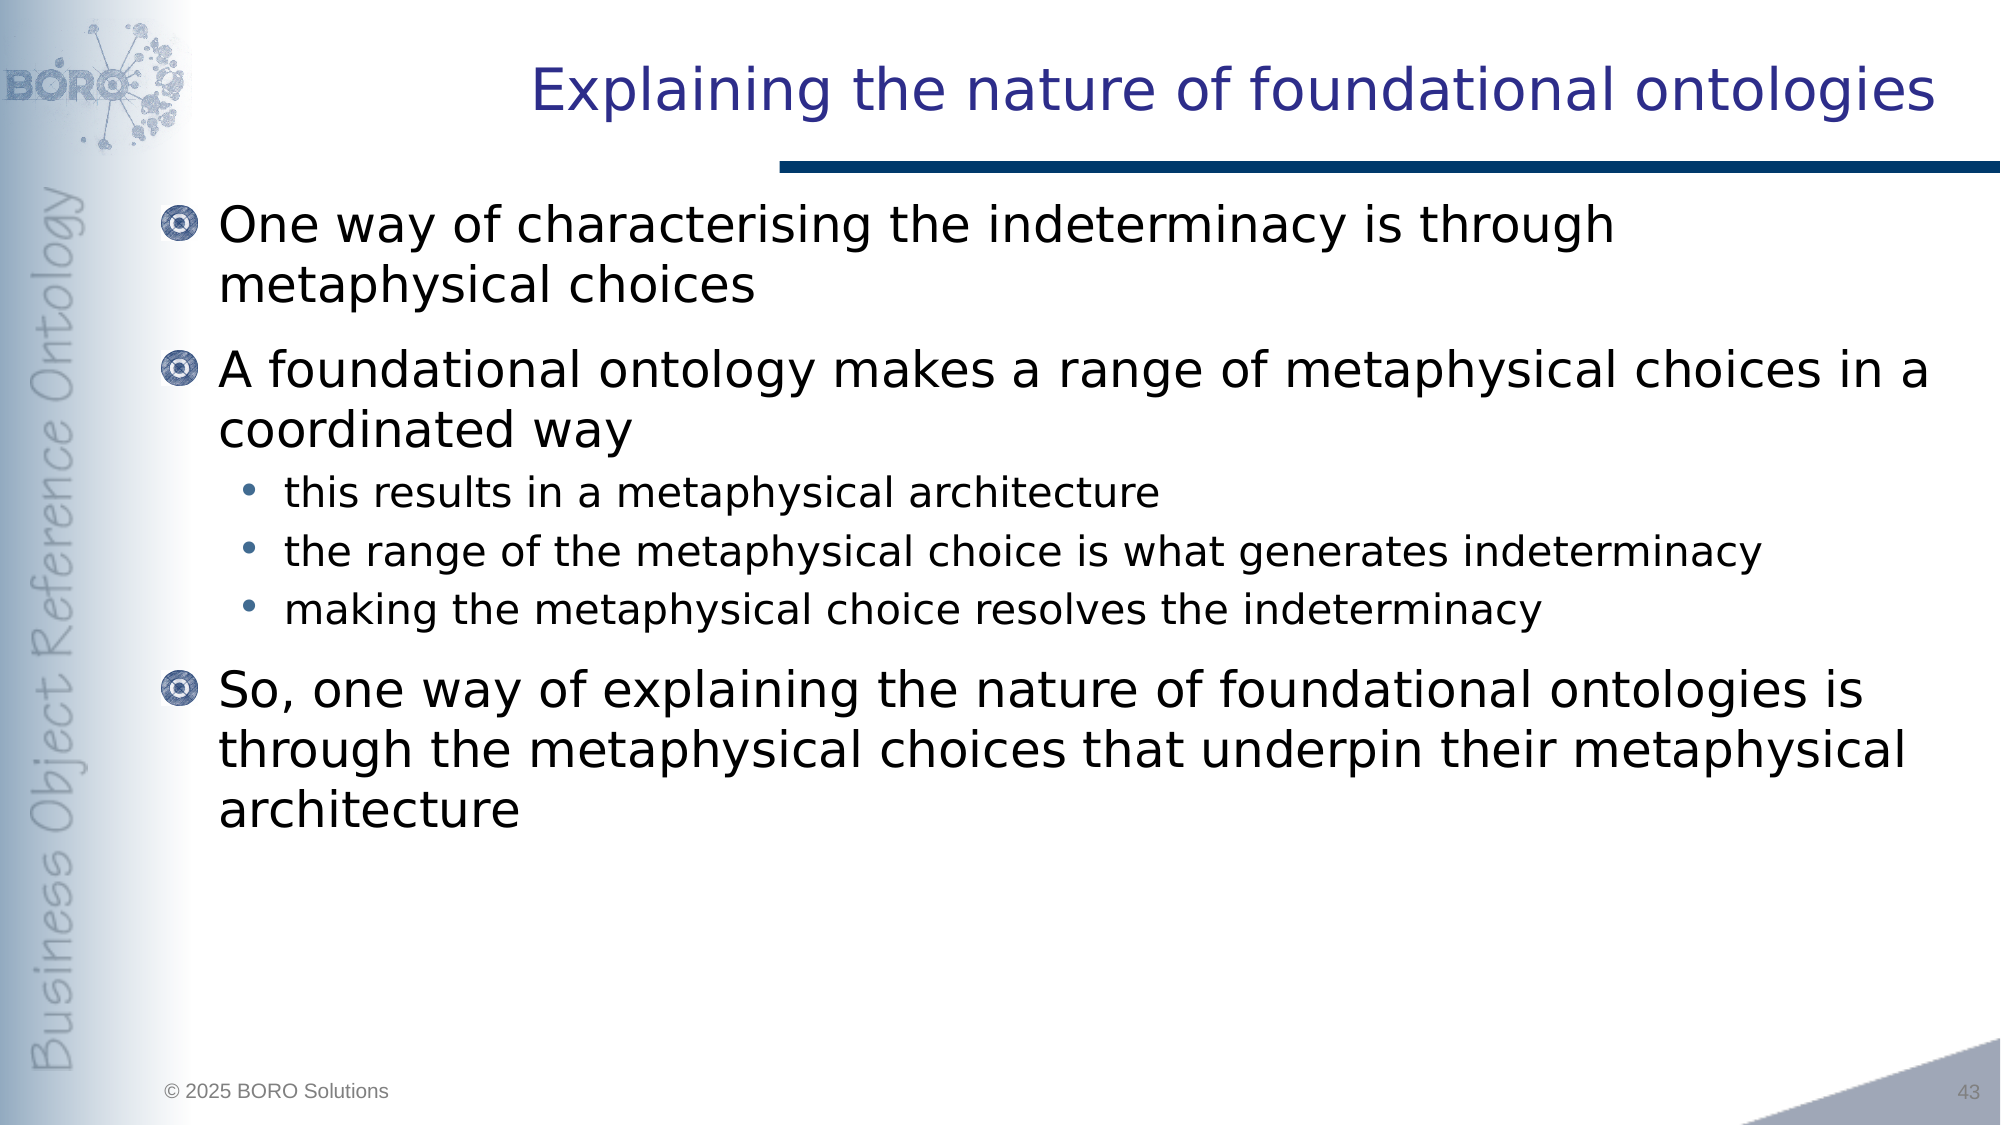

# Explaining the nature of foundational ontologies
One way of characterising the indeterminacy is through metaphysical choices
A foundational ontology makes a range of metaphysical choices in a coordinated way
this results in a metaphysical architecture
the range of the metaphysical choice is what generates indeterminacy
making the metaphysical choice resolves the indeterminacy
So, one way of explaining the nature of foundational ontologies is through the metaphysical choices that underpin their metaphysical architecture

43